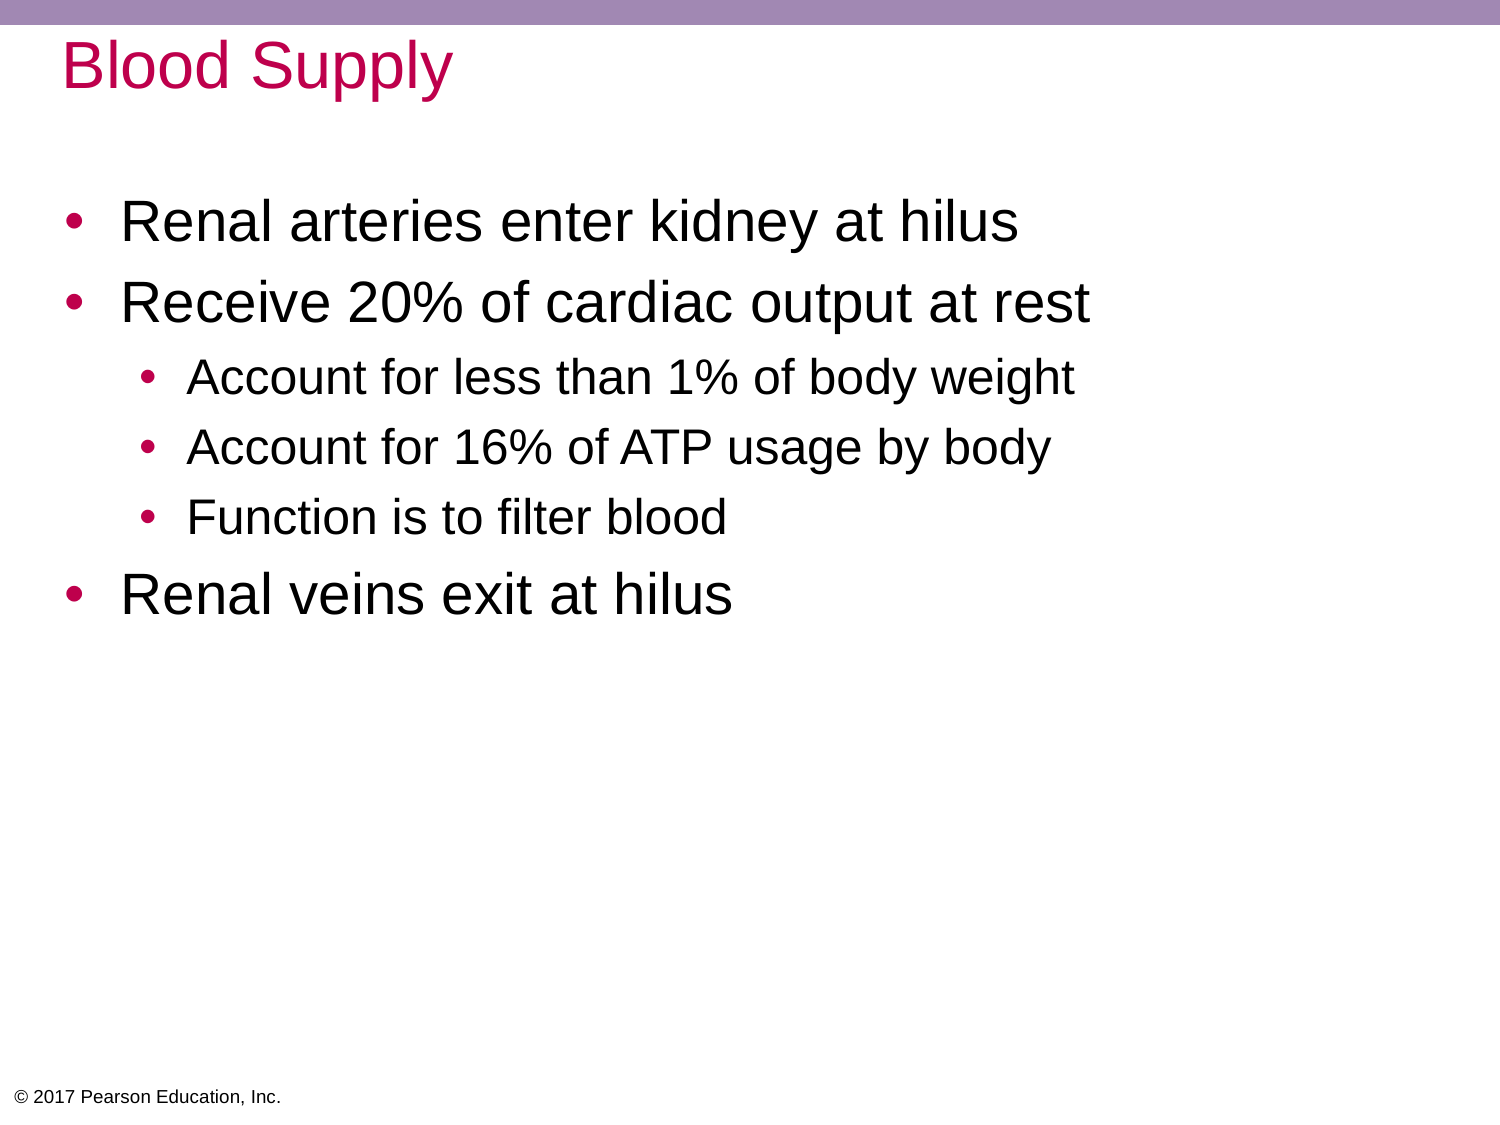

# Blood Supply
Renal arteries enter kidney at hilus
Receive 20% of cardiac output at rest
Account for less than 1% of body weight
Account for 16% of ATP usage by body
Function is to filter blood
Renal veins exit at hilus